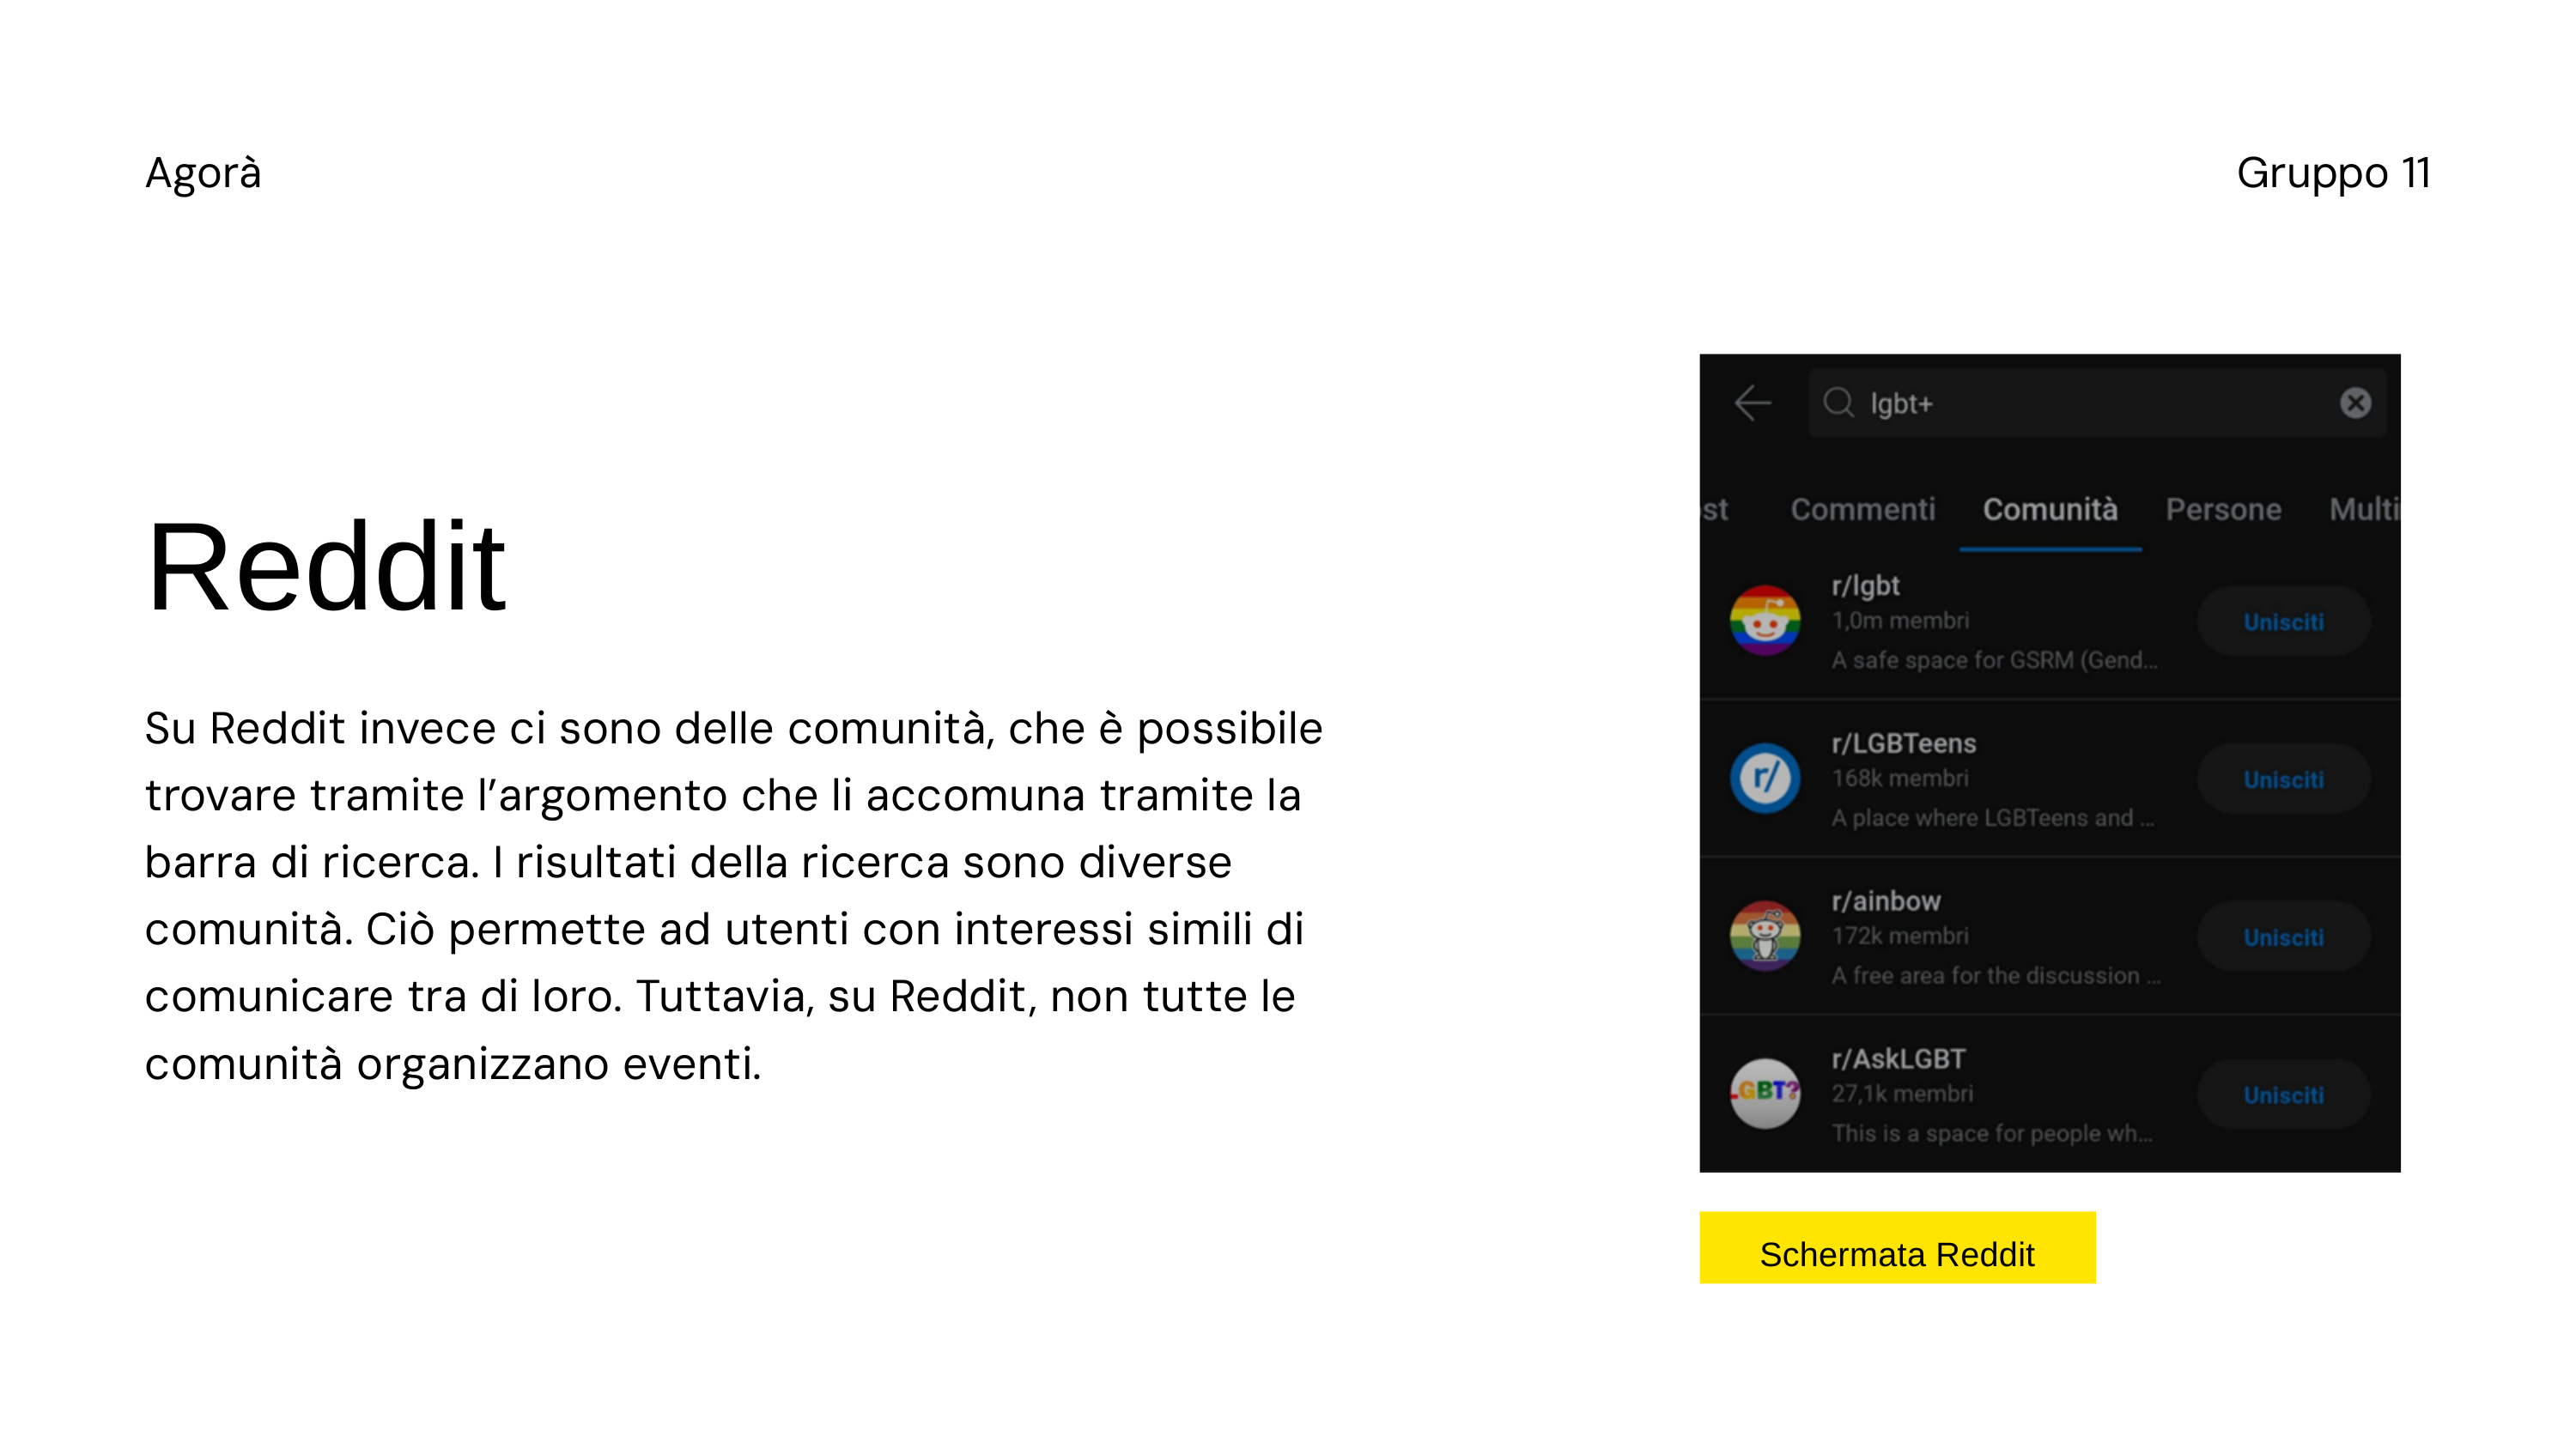

Agorà
Gruppo 11

Reddit
Su Reddit invece ci sono delle comunità, che è possibile trovare tramite l’argomento che li accomuna tramite la barra di ricerca. I risultati della ricerca sono diverse comunità. Ciò permette ad utenti con interessi simili di comunicare tra di loro. Tuttavia, su Reddit, non tutte le comunità organizzano eventi.

Schermata Reddit